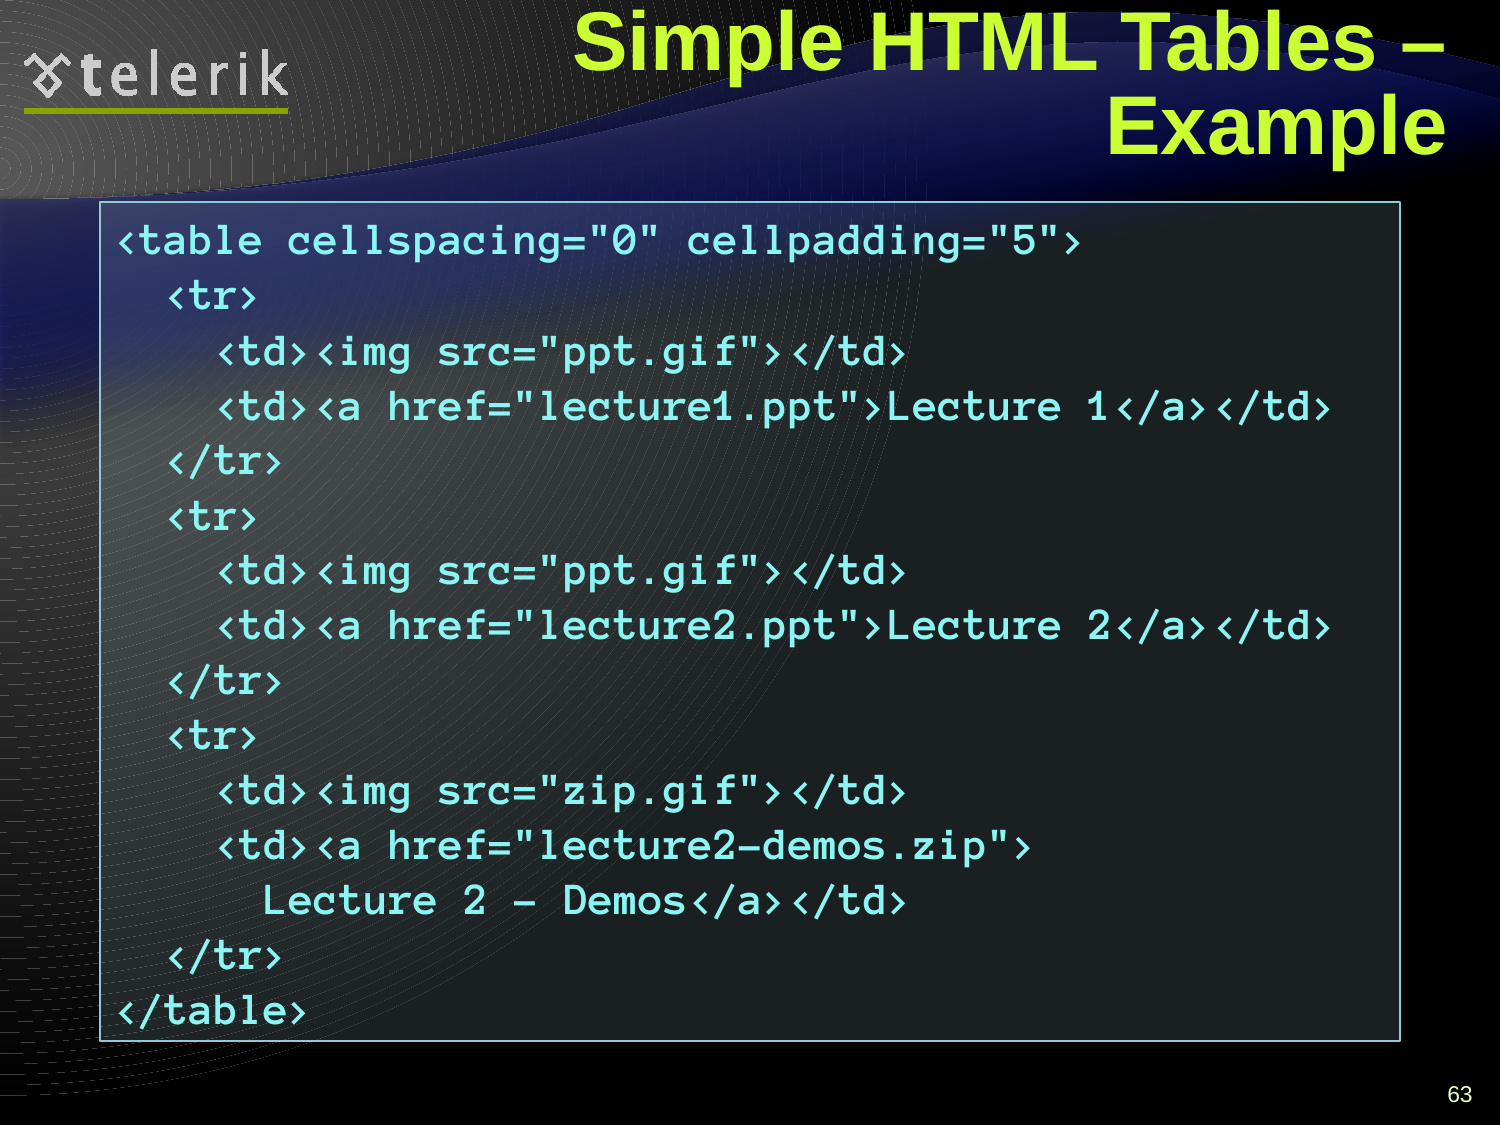

# Simple HTML Tables – Example
<table cellspacing="0" cellpadding="5">
  <tr>
    <td><img src="ppt.gif"></td>
    <td><a href="lecture1.ppt">Lecture 1</a></td>
  </tr>
  <tr>
    <td><img src="ppt.gif"></td>
    <td><a href="lecture2.ppt">Lecture 2</a></td>
  </tr>
  <tr>
    <td><img src="zip.gif"></td>
    <td><a href="lecture2-demos.zip">
      Lecture 2 - Demos</a></td>
  </tr>
</table>
63